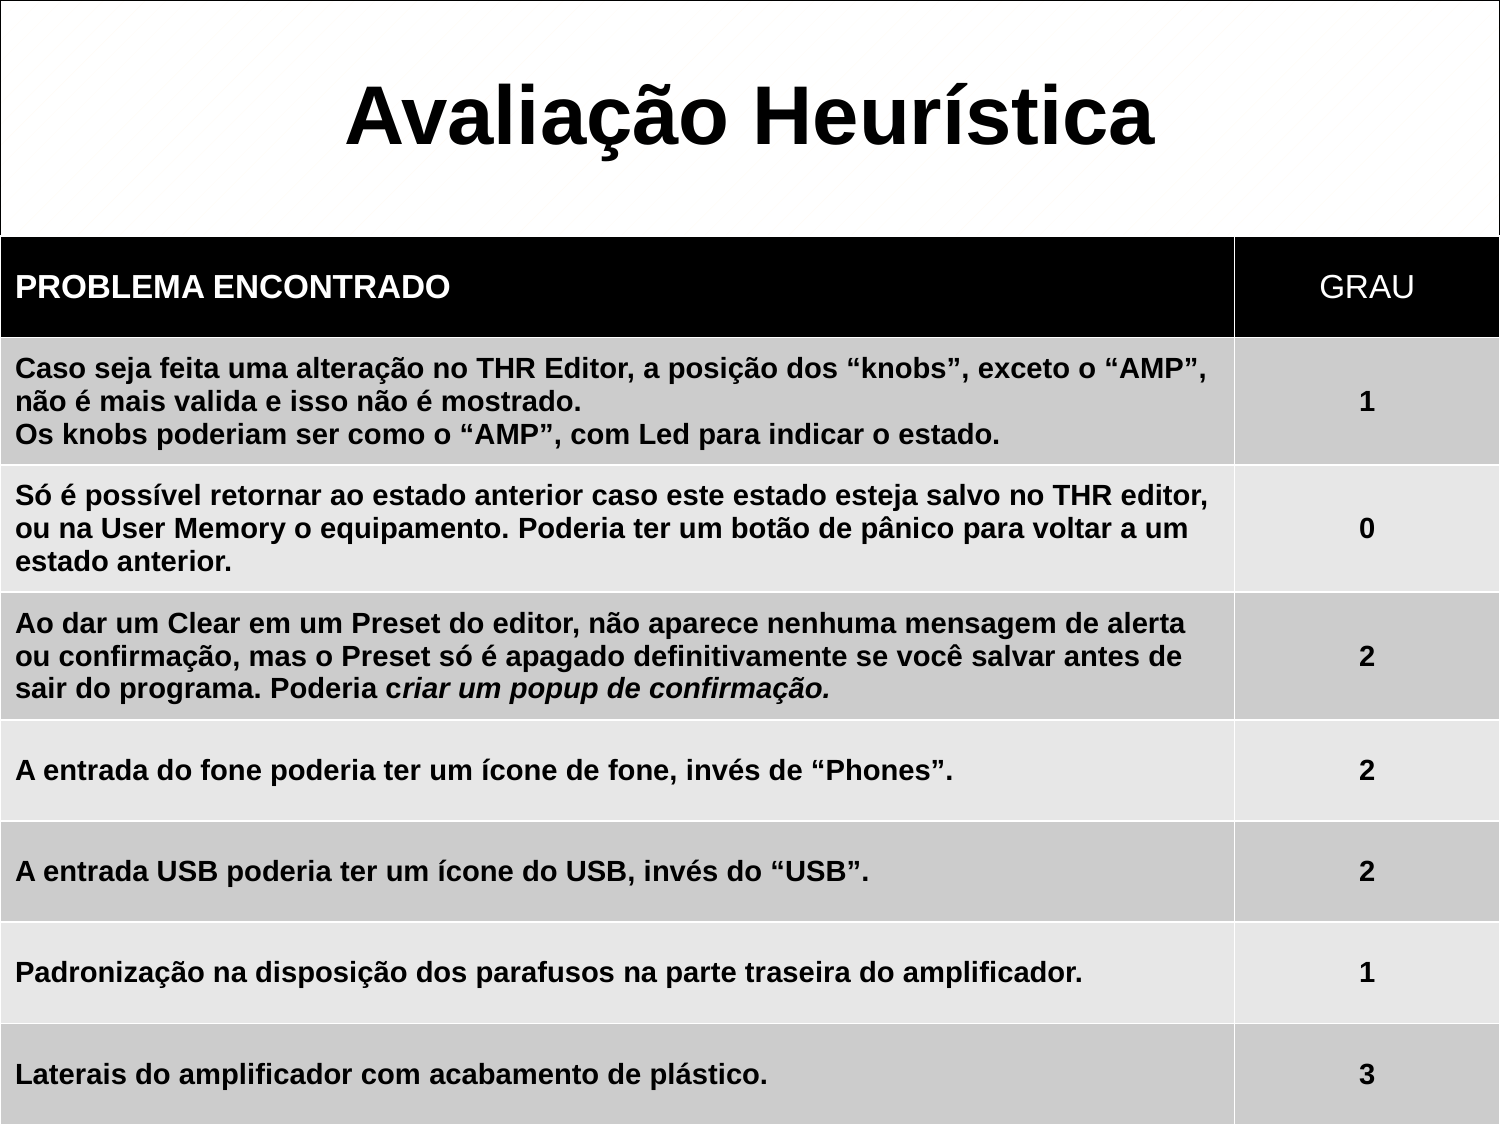

# Avaliação Heurística
| PROBLEMA ENCONTRADO | GRAU |
| --- | --- |
| Caso seja feita uma alteração no THR Editor, a posição dos “knobs”, exceto o “AMP”, não é mais valida e isso não é mostrado. Os knobs poderiam ser como o “AMP”, com Led para indicar o estado. | 1 |
| Só é possível retornar ao estado anterior caso este estado esteja salvo no THR editor, ou na User Memory o equipamento. Poderia ter um botão de pânico para voltar a um estado anterior. | 0 |
| Ao dar um Clear em um Preset do editor, não aparece nenhuma mensagem de alerta ou confirmação, mas o Preset só é apagado definitivamente se você salvar antes de sair do programa. Poderia criar um popup de confirmação. | 2 |
| A entrada do fone poderia ter um ícone de fone, invés de “Phones”. | 2 |
| A entrada USB poderia ter um ícone do USB, invés do “USB”. | 2 |
| Padronização na disposição dos parafusos na parte traseira do amplificador. | 1 |
| Laterais do amplificador com acabamento de plástico. | 3 |